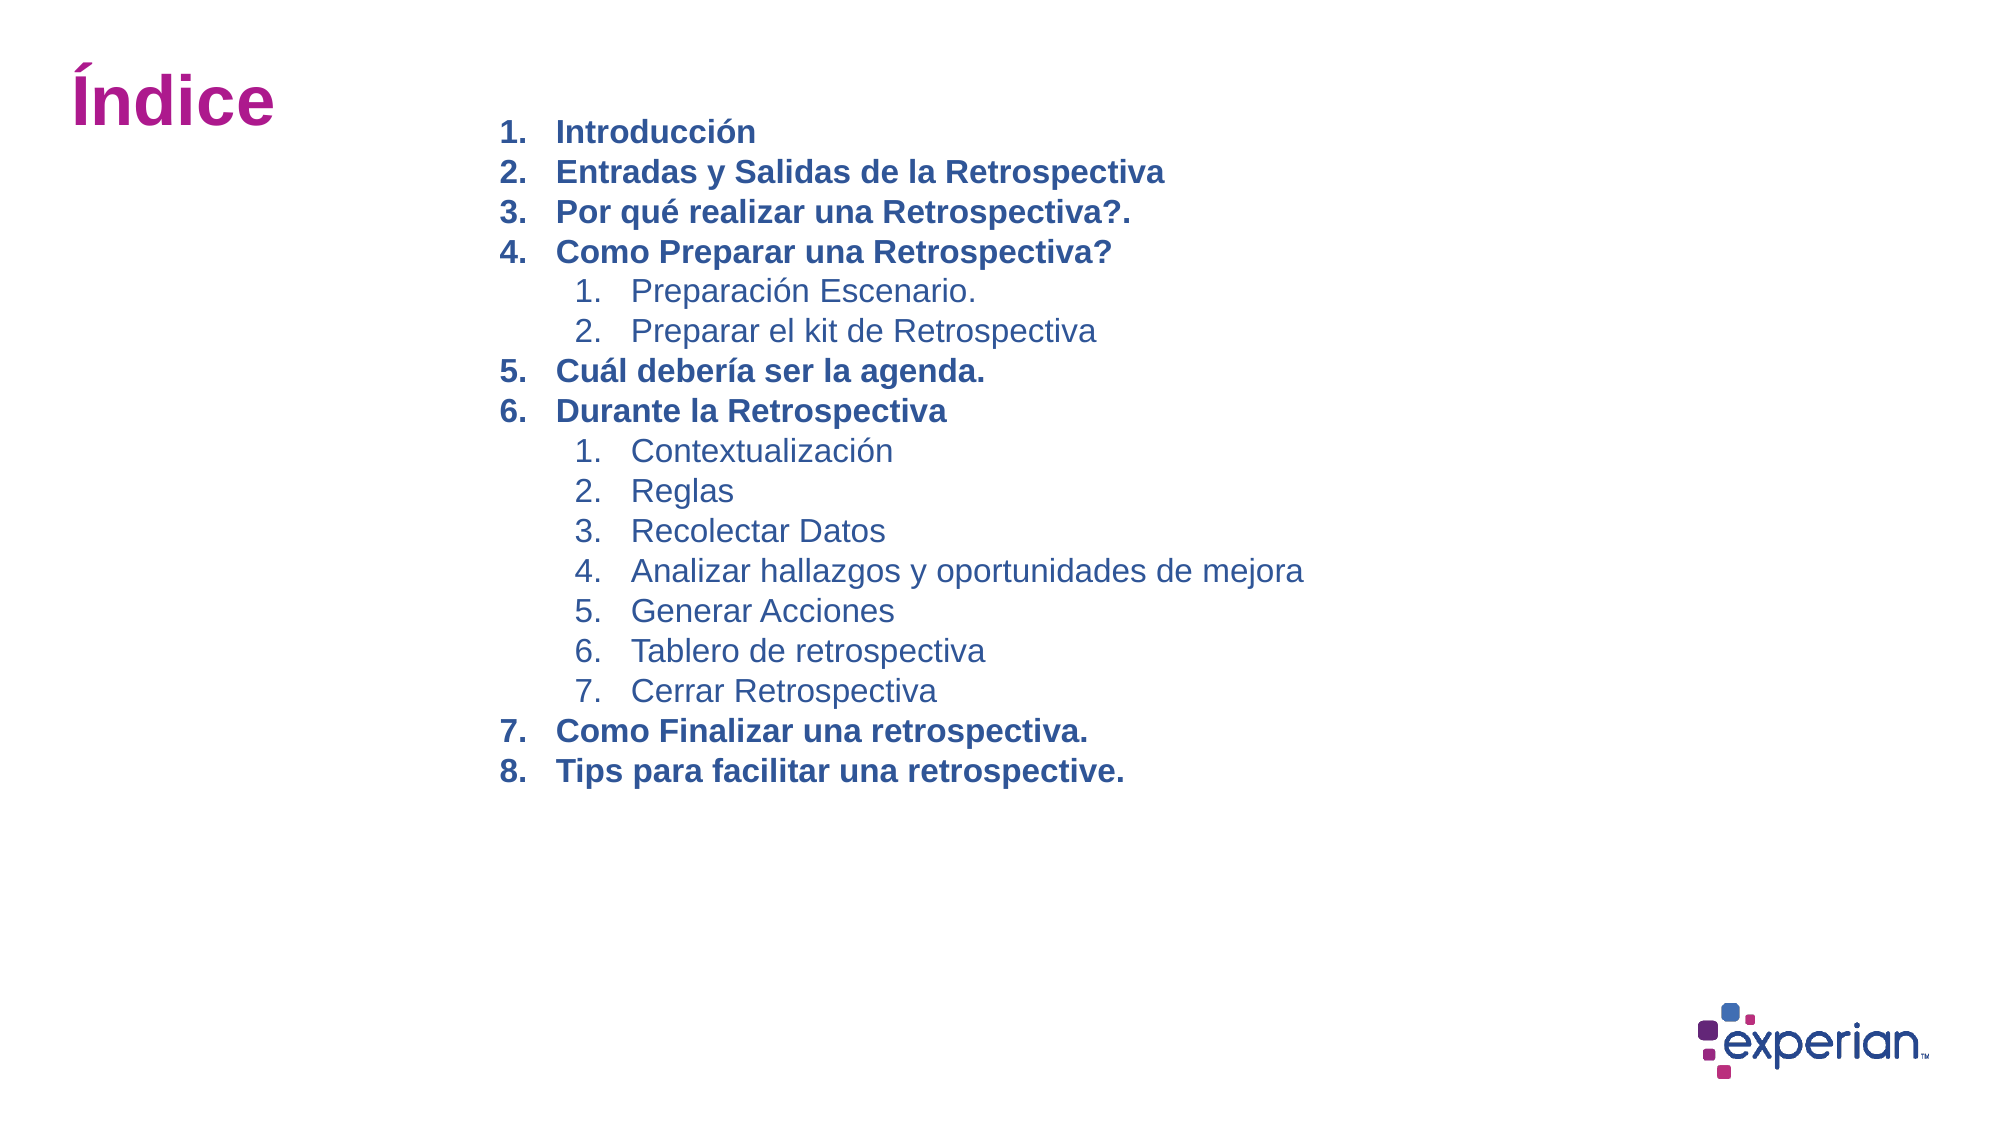

# Índice
Introducción
Entradas y Salidas de la Retrospectiva
Por qué realizar una Retrospectiva?.
Como Preparar una Retrospectiva?
Preparación Escenario.
Preparar el kit de Retrospectiva
Cuál debería ser la agenda.
Durante la Retrospectiva
Contextualización
Reglas
Recolectar Datos
Analizar hallazgos y oportunidades de mejora
Generar Acciones
Tablero de retrospectiva
Cerrar Retrospectiva
Como Finalizar una retrospectiva.
Tips para facilitar una retrospective.